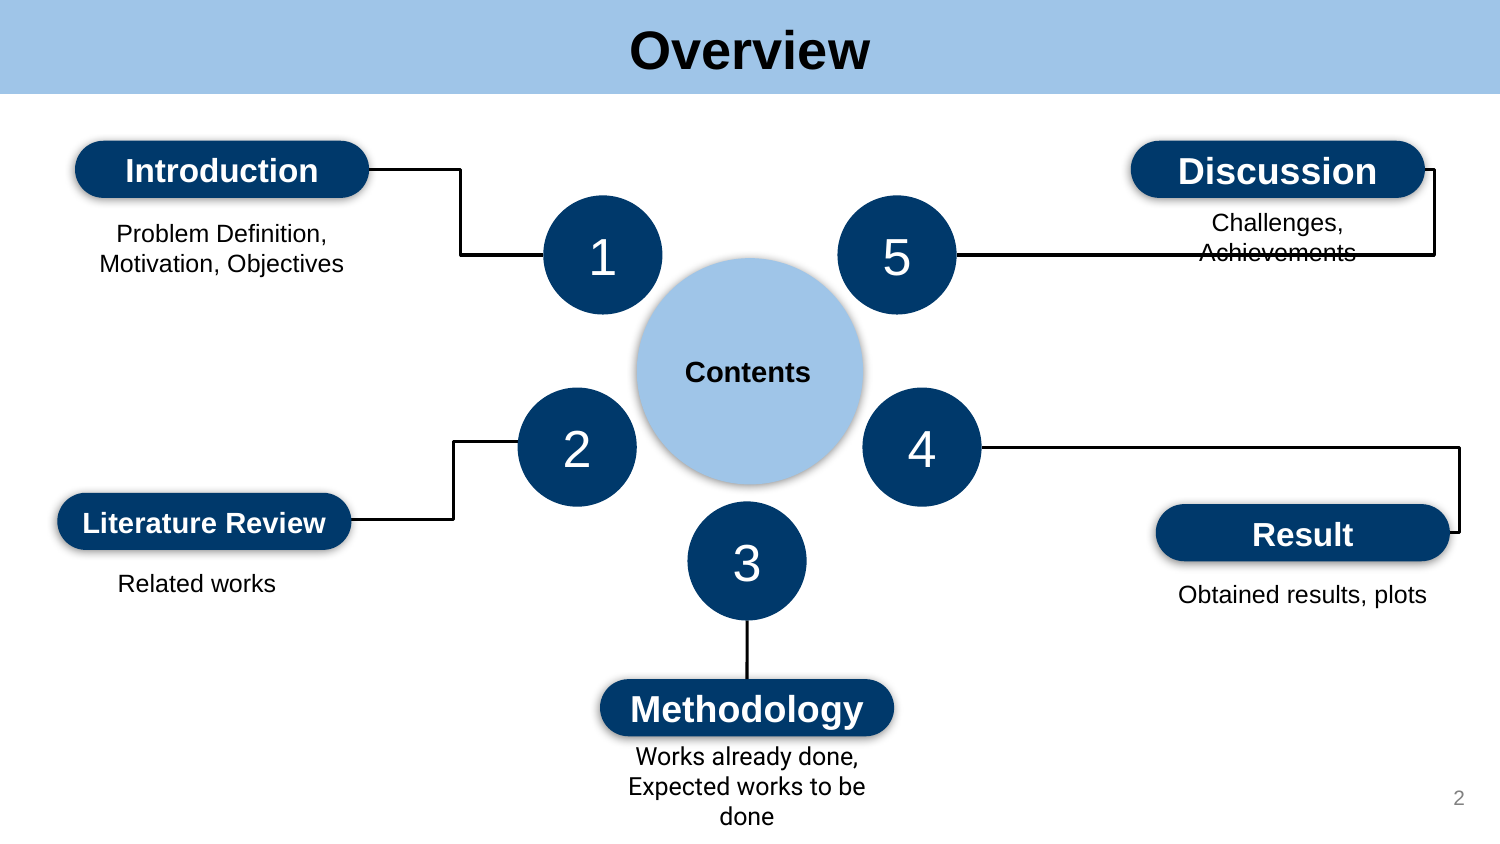

# Overview
Introduction
Problem Definition, Motivation, Objectives
Discussion
Challenges, Achievements
1
5
Contents

2
4
Result
Obtained results, plots
Literature Review
Related works
3
Methodology
Works already done, Expected works to be done
2